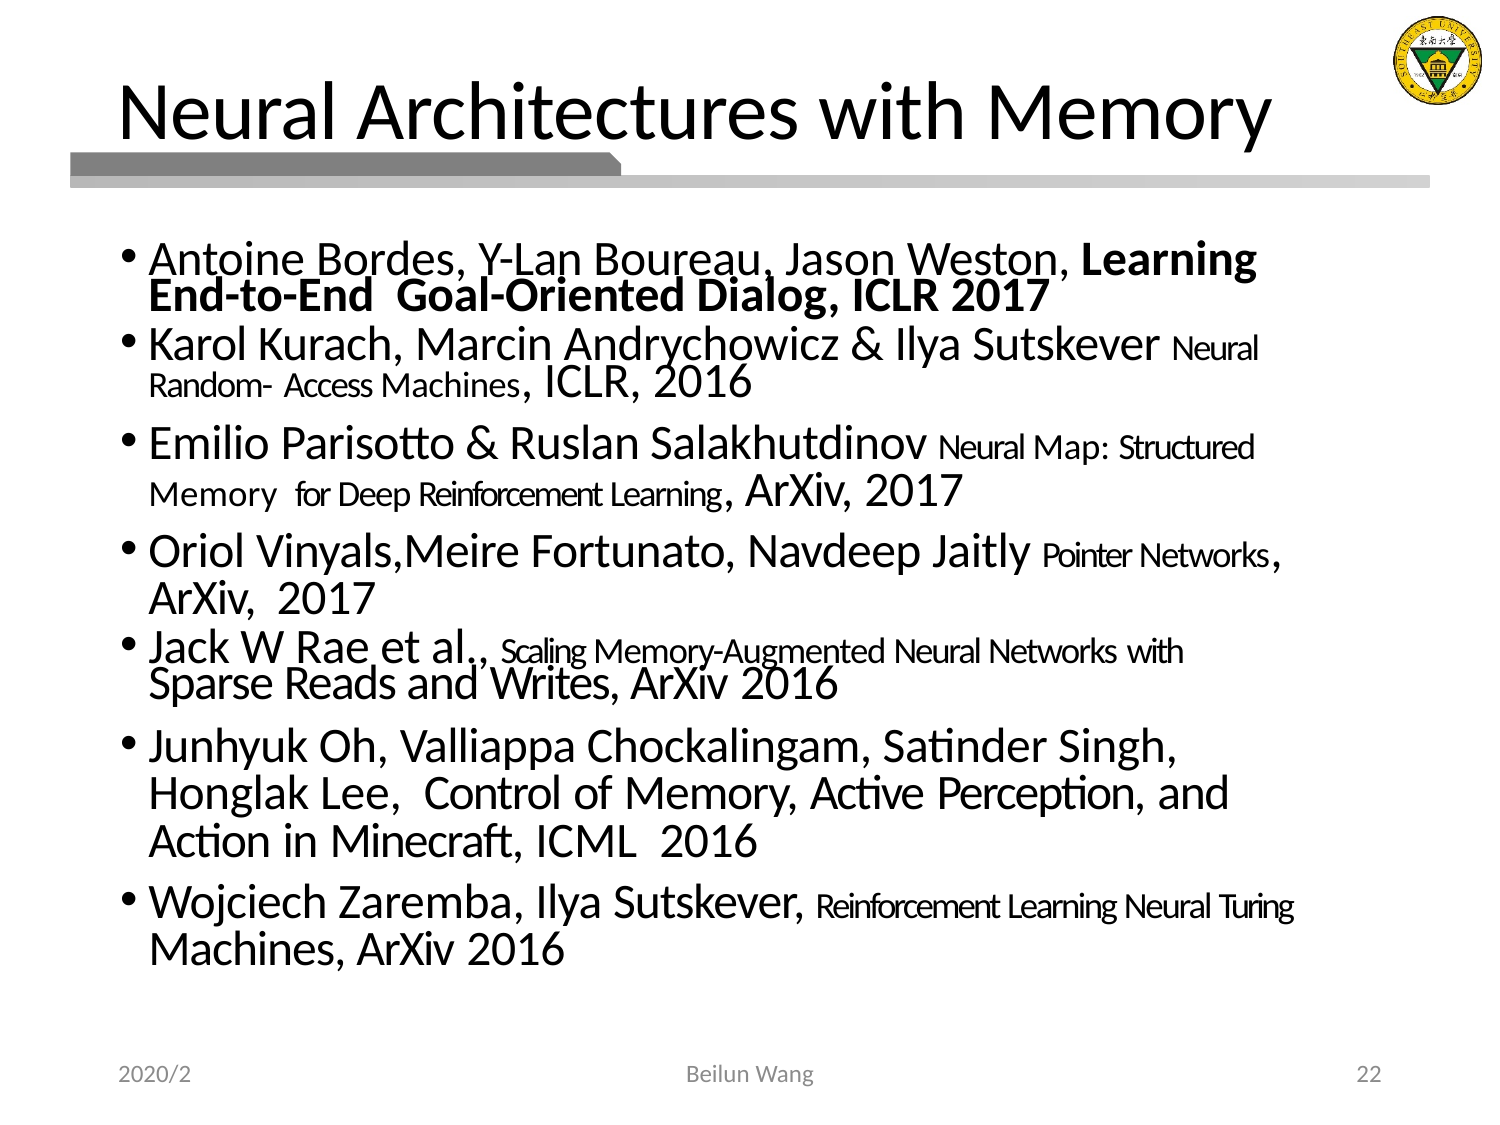

# Neural Architectures with Memory
Antoine Bordes, Y-Lan Boureau, Jason Weston, Learning End-to-End  Goal-Oriented Dialog, ICLR 2017
Karol Kurach, Marcin Andrychowicz & Ilya Sutskever Neural Random-  Access Machines, ICLR, 2016
Emilio Parisotto & Ruslan Salakhutdinov Neural Map: Structured Memory  for Deep Reinforcement Learning, ArXiv, 2017
Oriol Vinyals,Meire Fortunato, Navdeep Jaitly Pointer Networks, ArXiv,  2017
Jack W Rae et al., Scaling Memory-Augmented Neural Networks with  Sparse Reads and Writes, ArXiv 2016
Junhyuk Oh, Valliappa Chockalingam, Satinder Singh, Honglak Lee,  Control of Memory, Active Perception, and Action in Minecraft, ICML  2016
Wojciech Zaremba, Ilya Sutskever, Reinforcement Learning Neural Turing  Machines, ArXiv 2016

2020/2
Beilun Wang
22